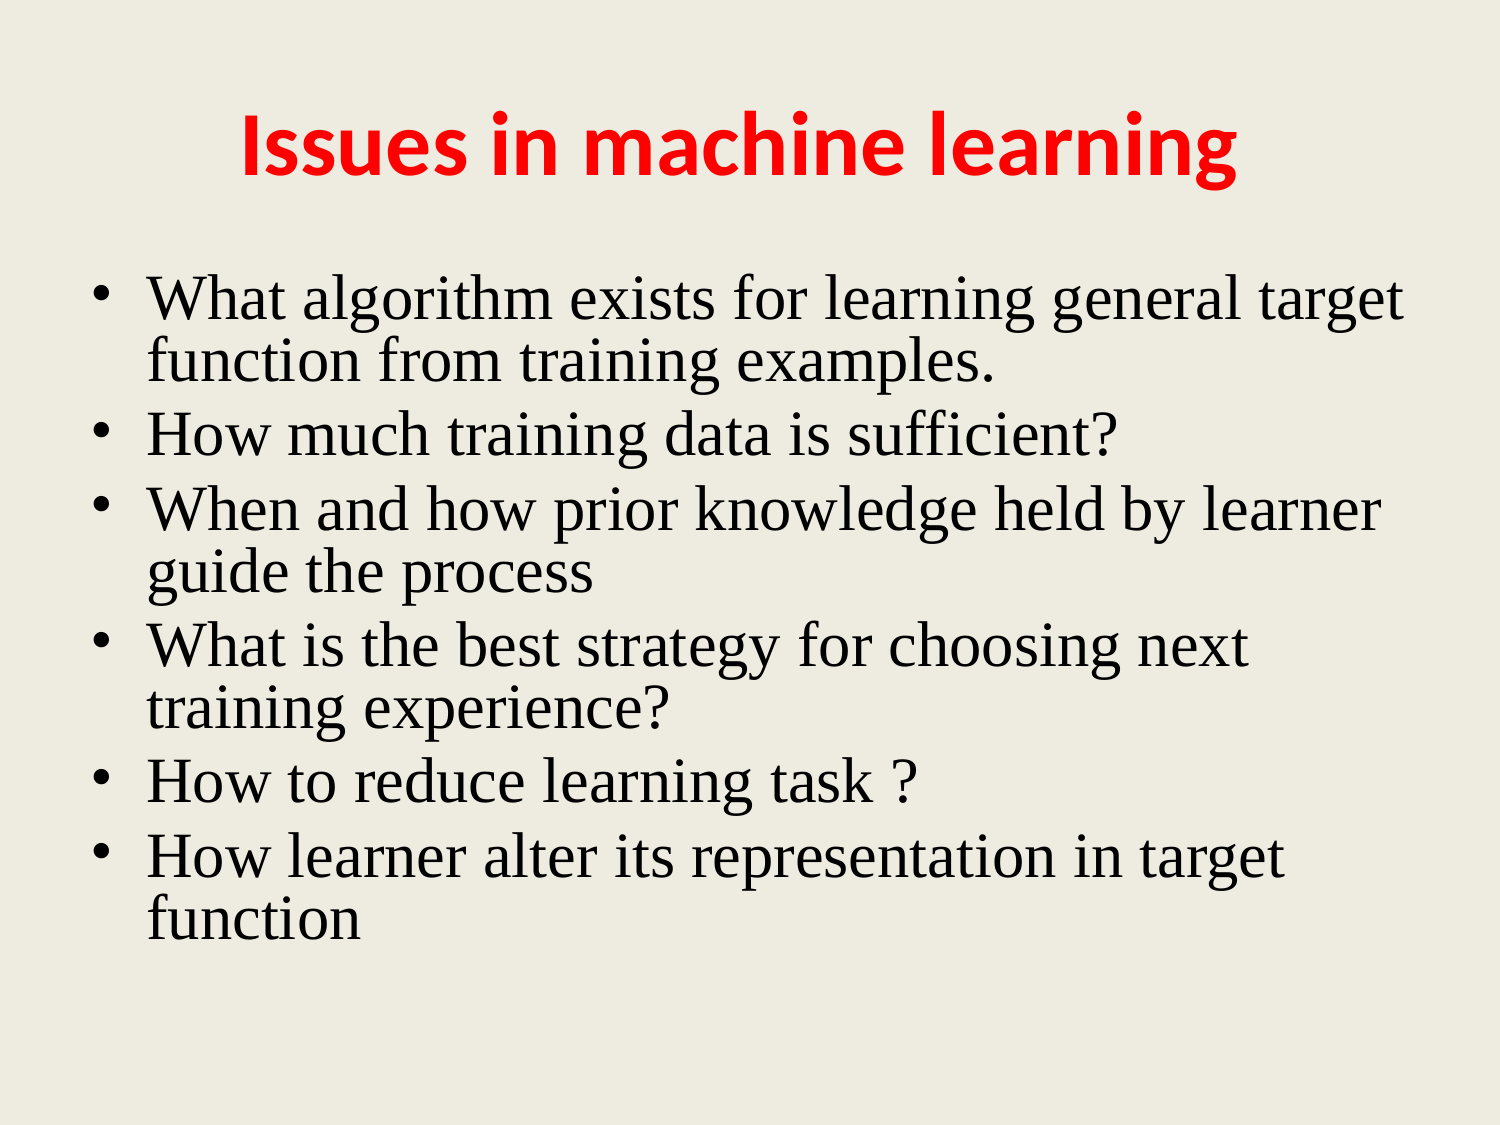

# Issues in machine learning
What algorithm exists for learning general target function from training examples.
How much training data is sufficient?
When and how prior knowledge held by learner guide the process
What is the best strategy for choosing next training experience?
How to reduce learning task ?
How learner alter its representation in target function